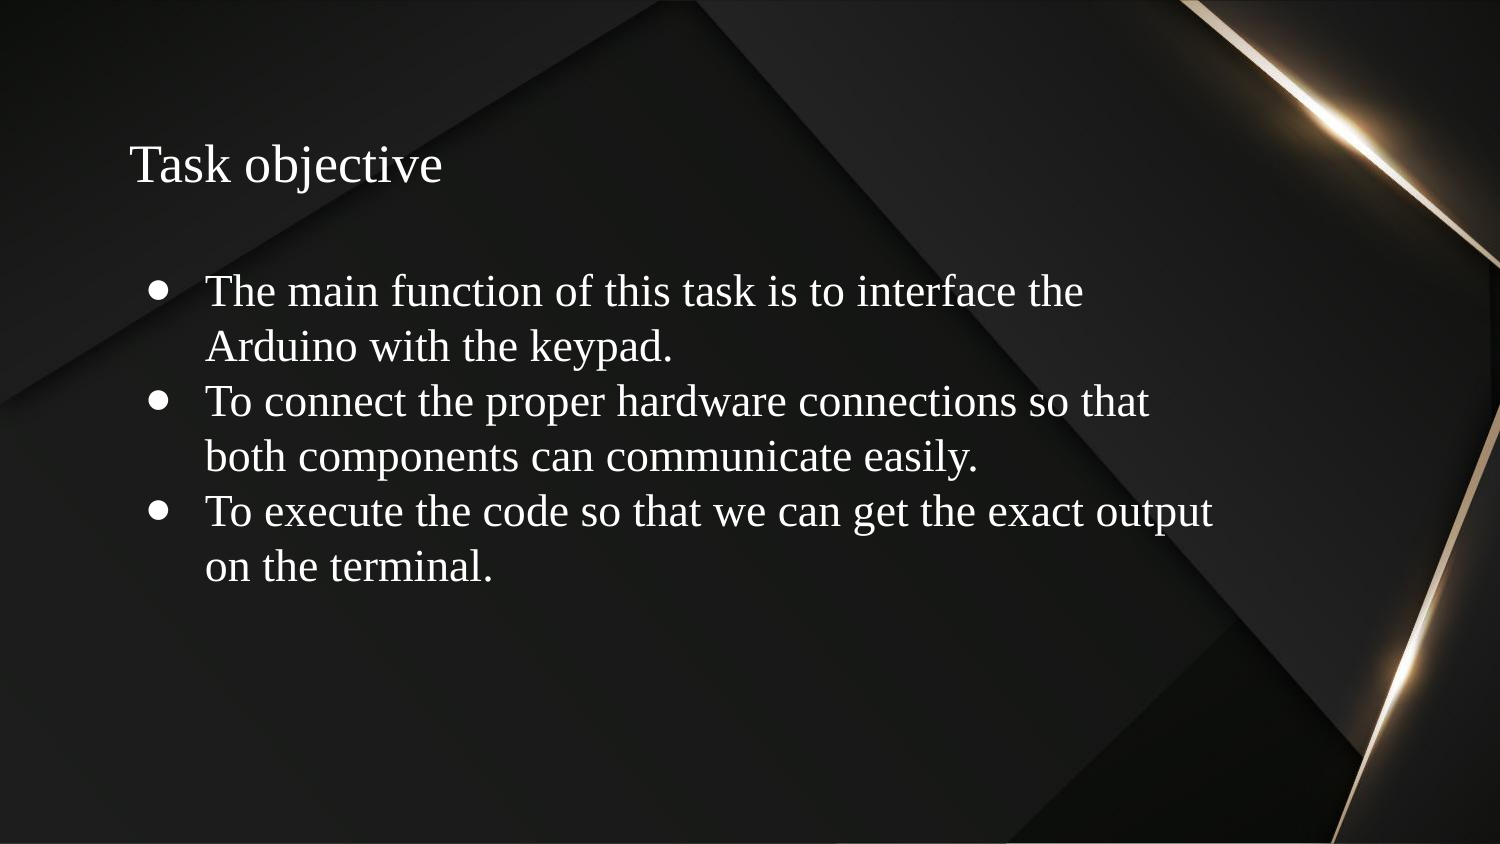

# Task objective
The main function of this task is to interface the Arduino with the keypad.
To connect the proper hardware connections so that both components can communicate easily.
To execute the code so that we can get the exact output on the terminal.